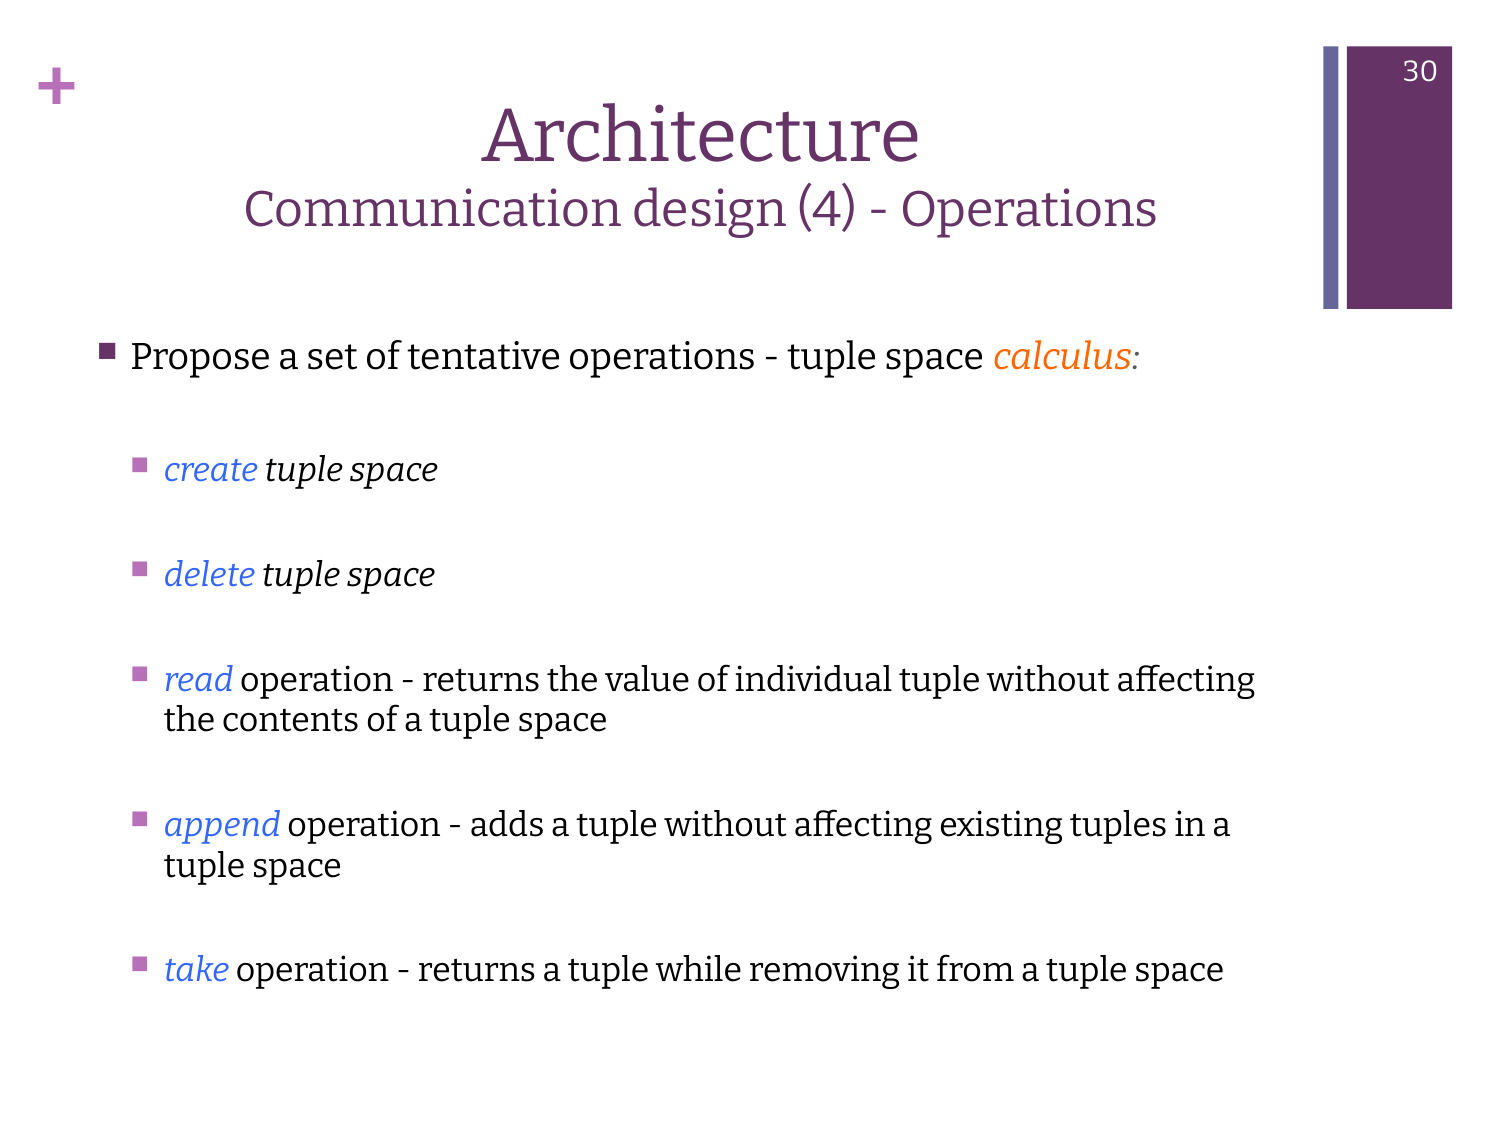

30
# Architecture Communication design (4) - Operations
Propose a set of tentative operations - tuple space calculus:

create tuple space

delete tuple space

read operation - returns the value of individual tuple without affecting the contents of a tuple space

append operation - adds a tuple without affecting existing tuples in a tuple space

take operation - returns a tuple while removing it from a tuple space